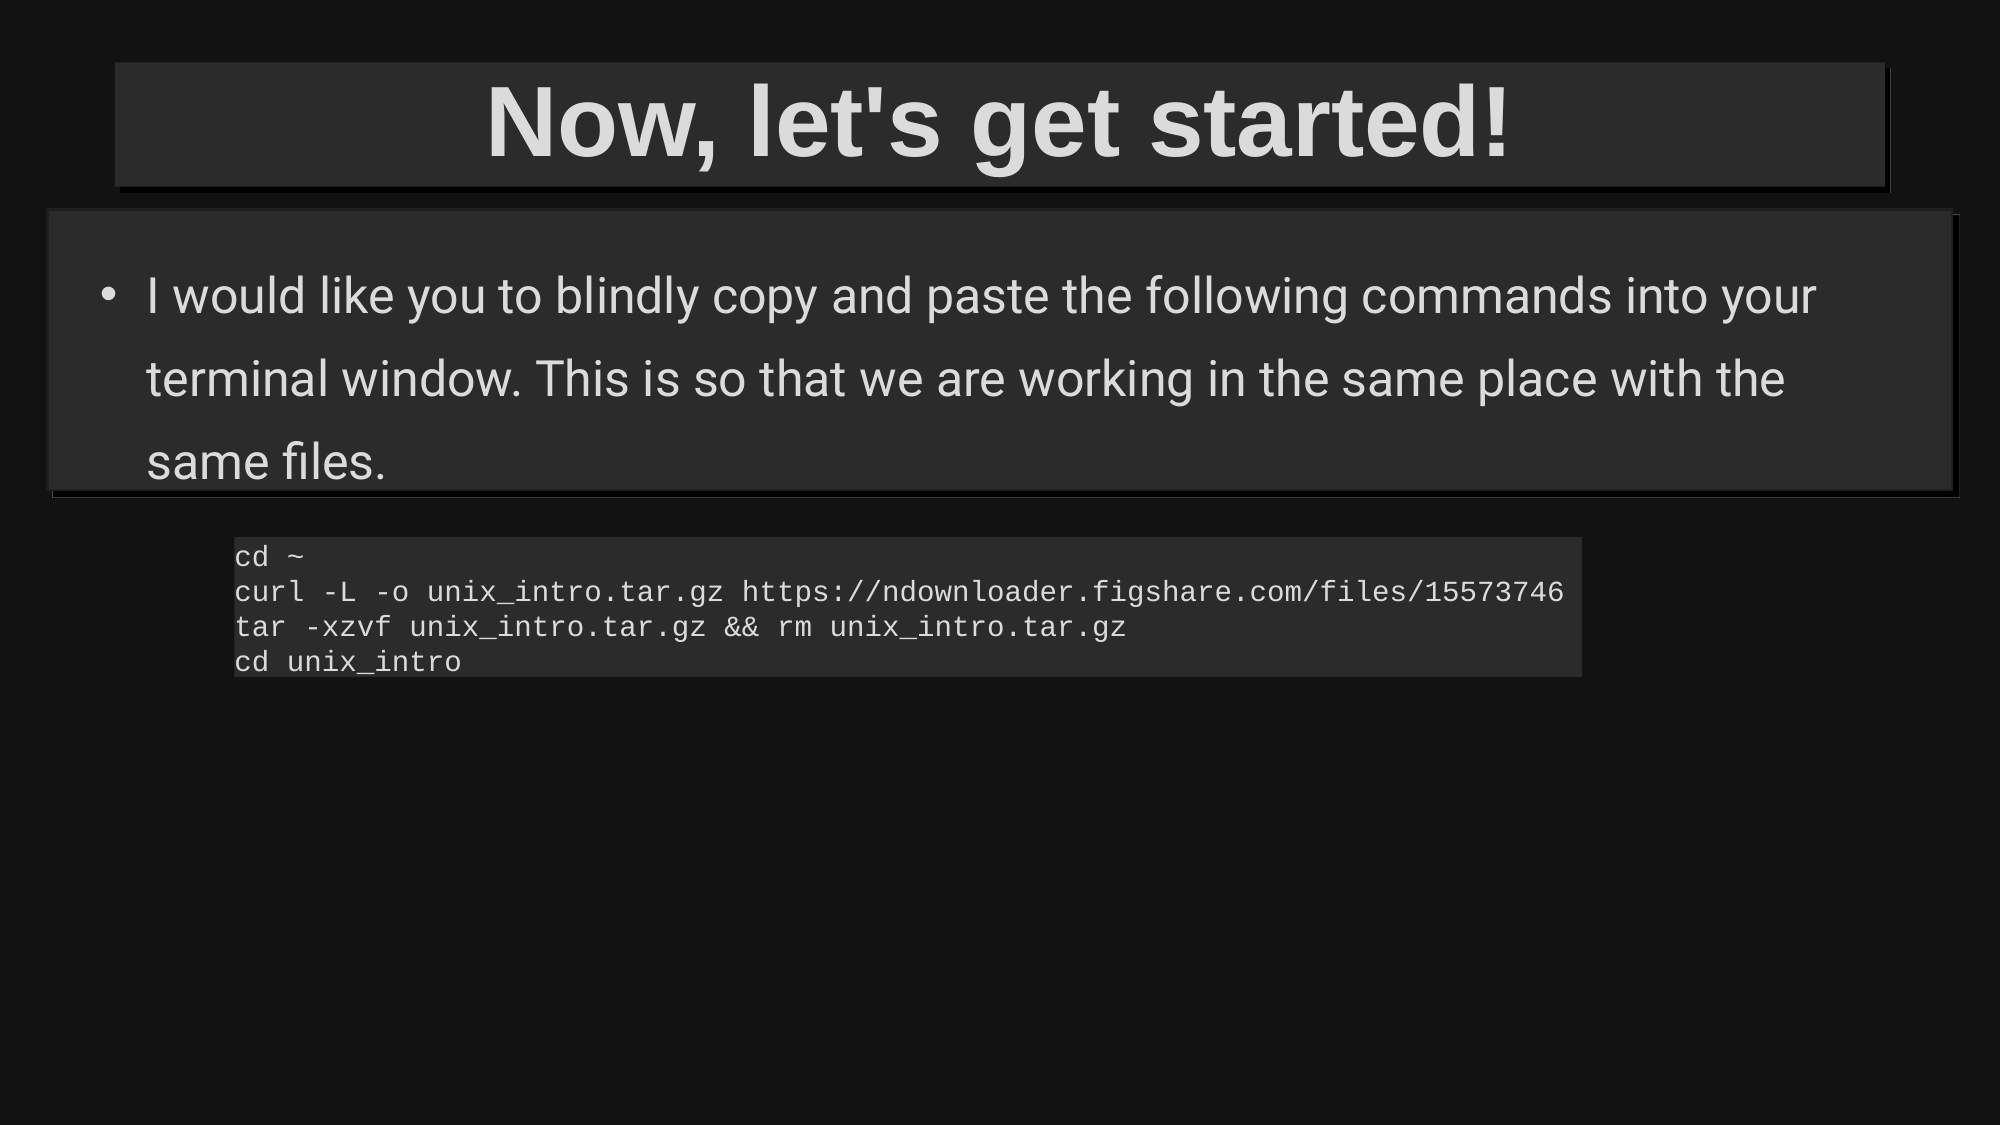

# Now, let's get started!

I would like you to blindly copy and paste the following commands into your terminal window. This is so that we are working in the same place with the same files.

cd ~
curl -L -o unix_intro.tar.gz https://ndownloader.figshare.com/files/15573746
tar -xzvf unix_intro.tar.gz && rm unix_intro.tar.gz
cd unix_intro